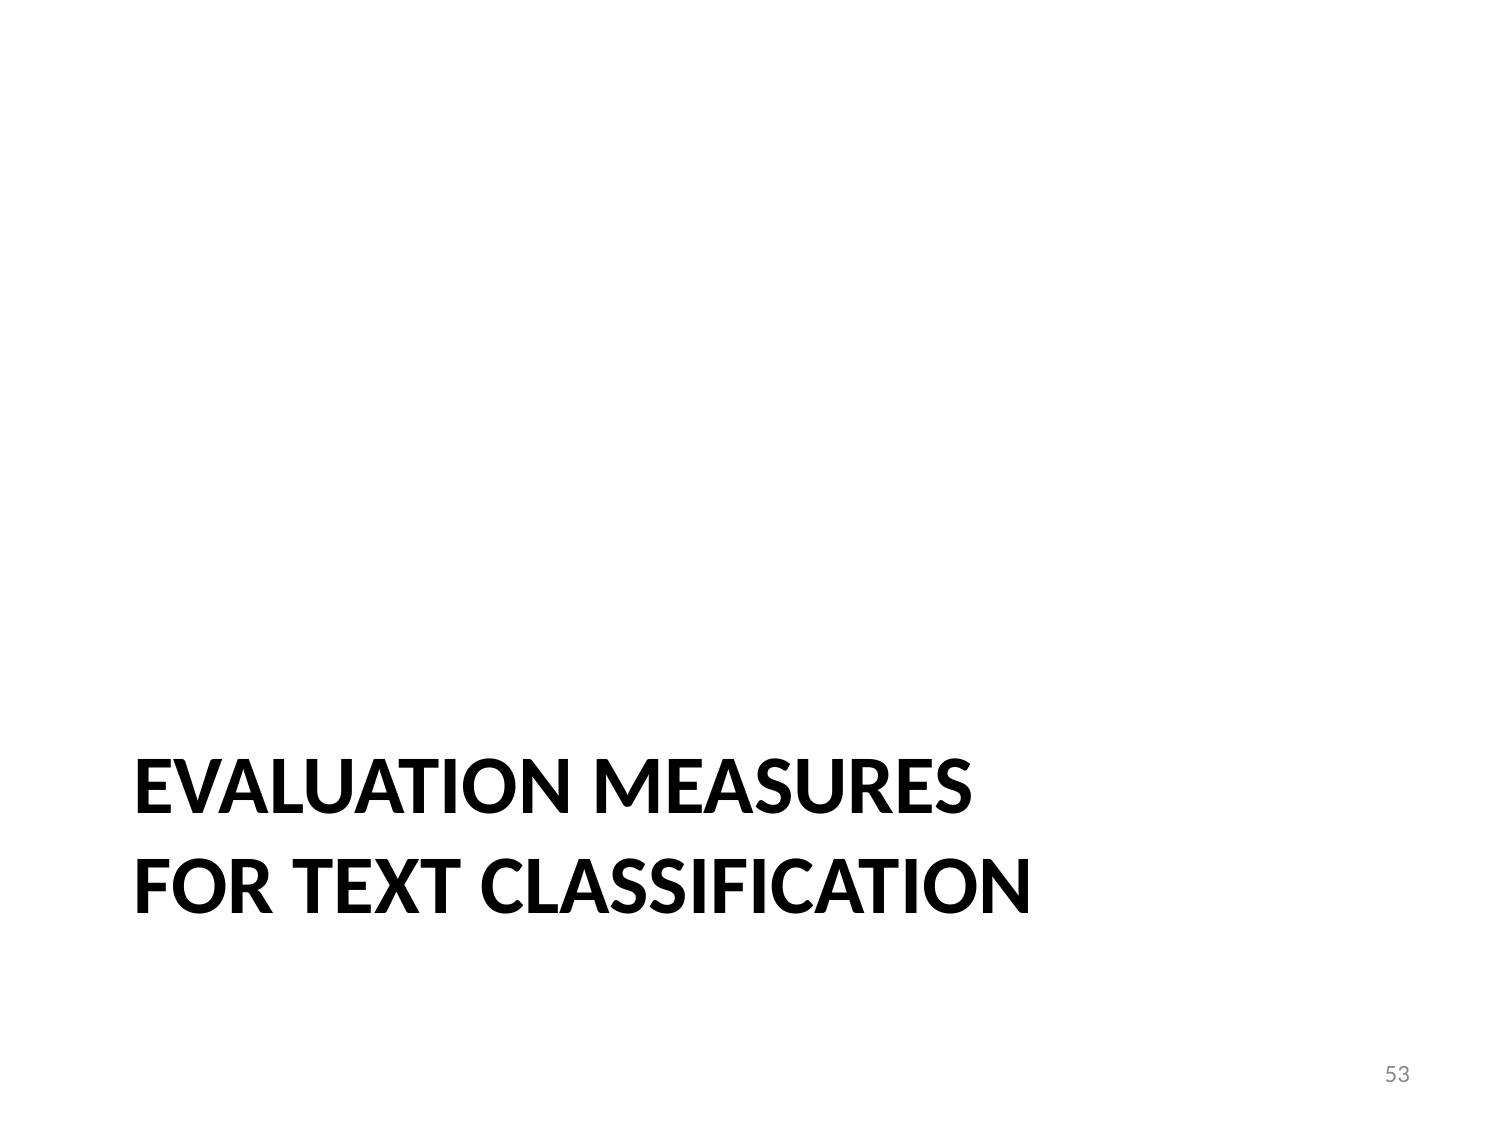

# Evaluation measures for text classification
53